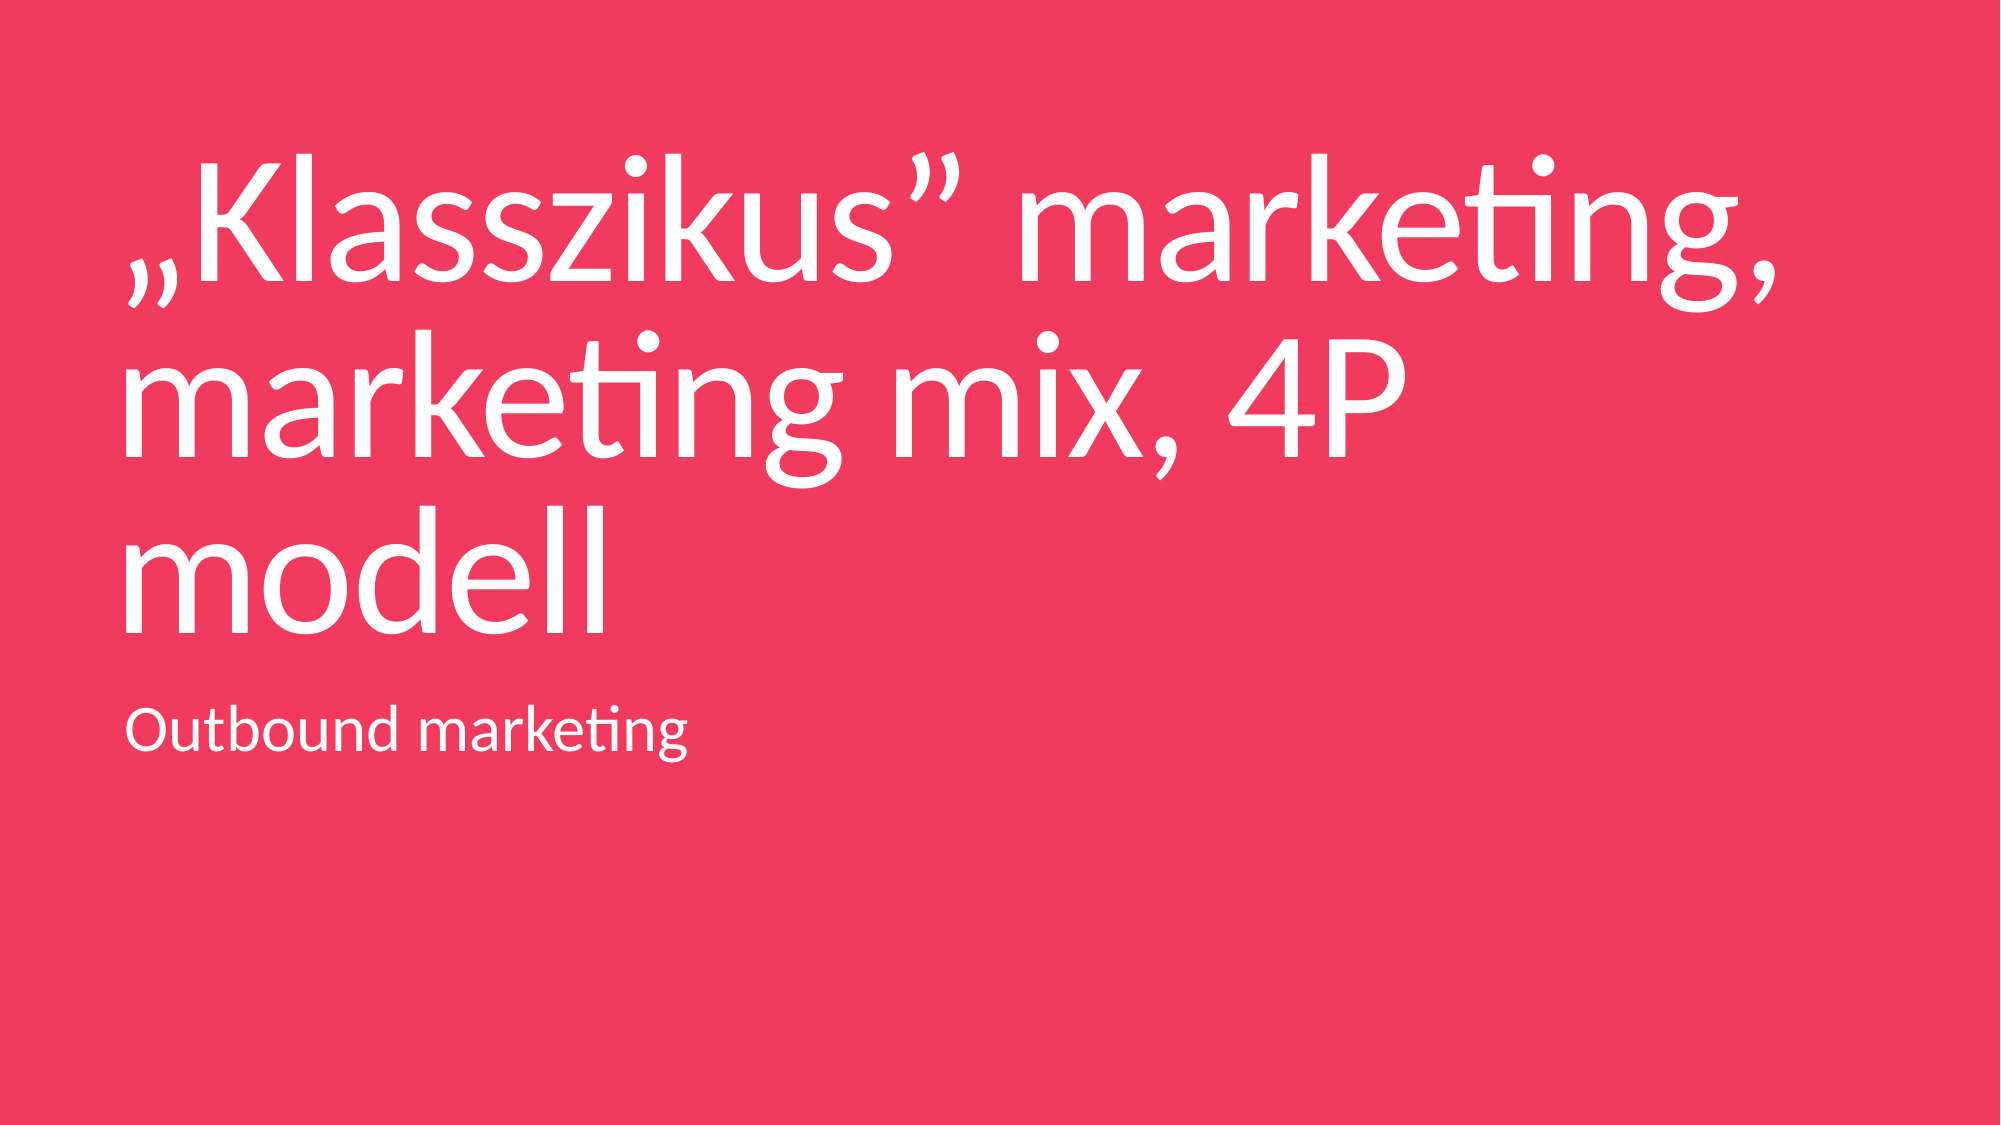

# „Klasszikus” marketing, marketing mix, 4P modell
Outbound marketing